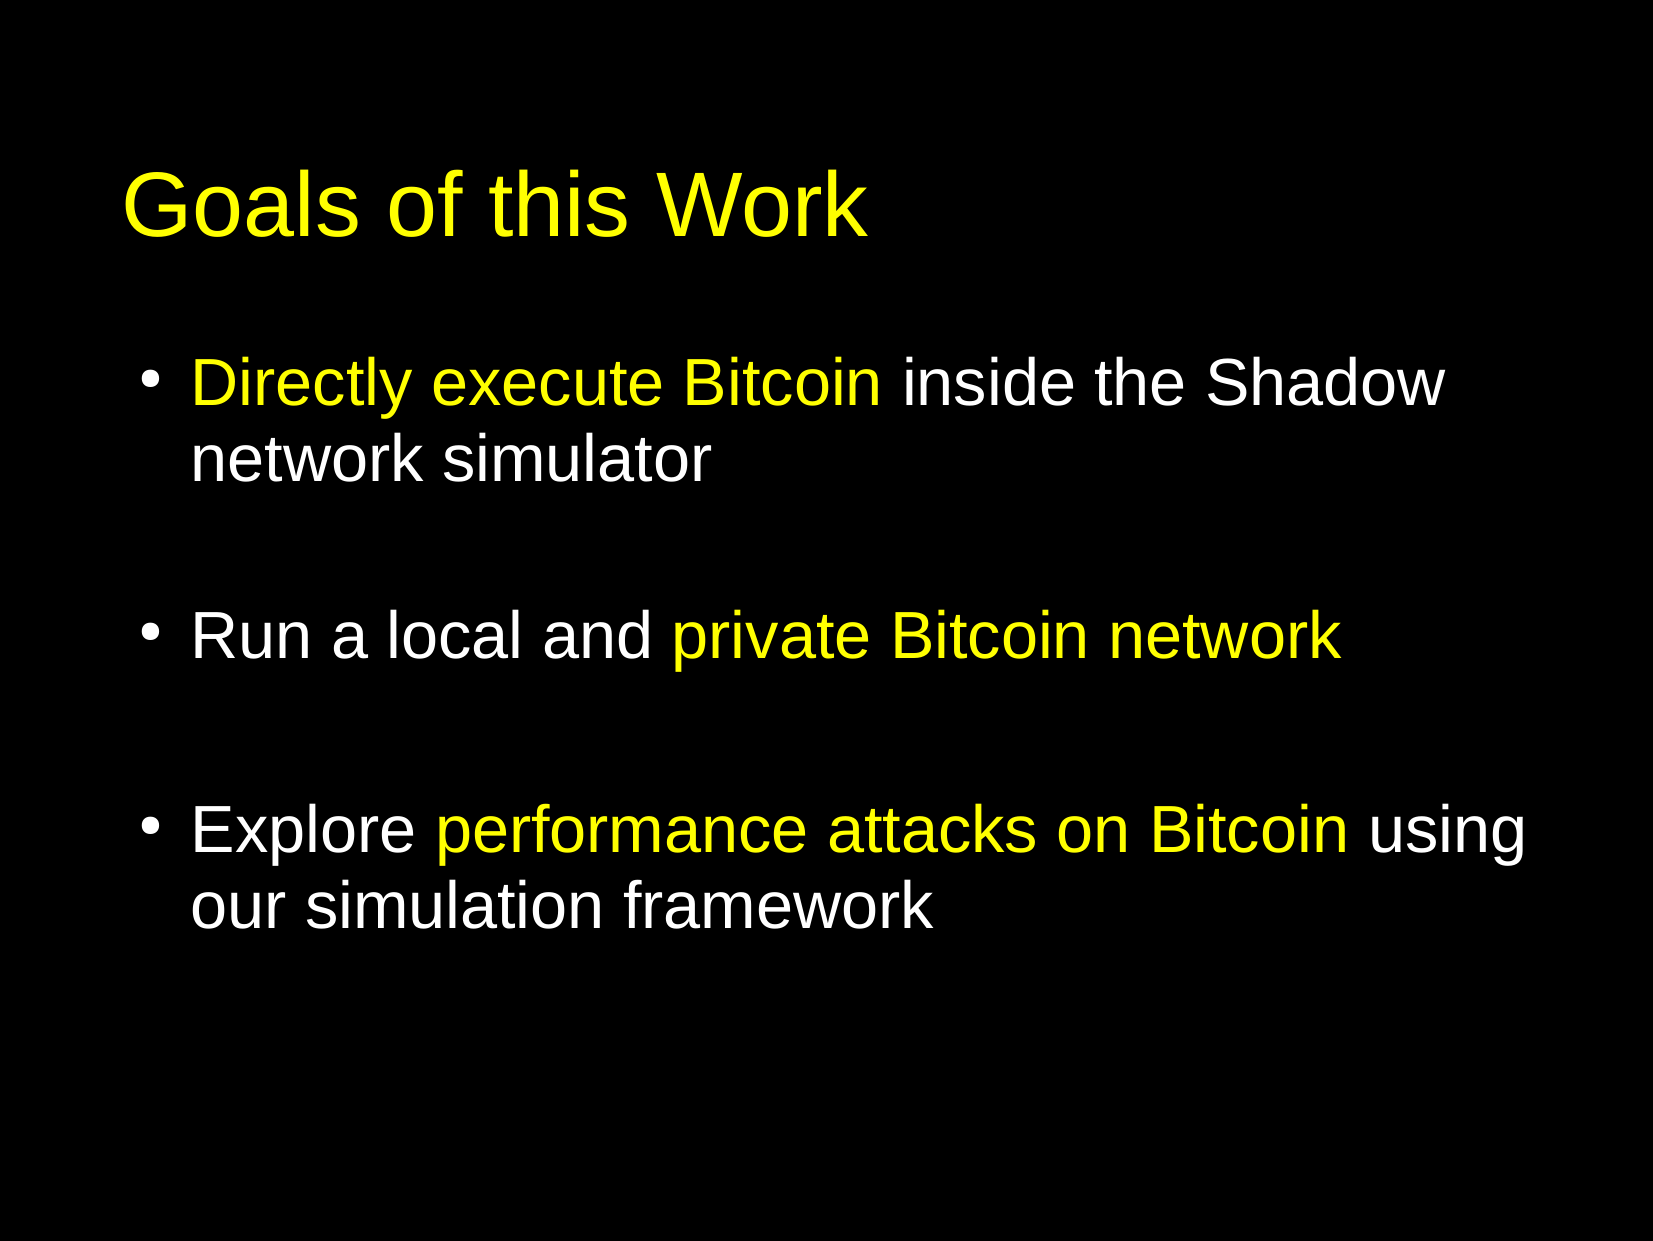

# Goals of this Work
Directly execute Bitcoin inside the Shadow network simulator
Run a local and private Bitcoin network

Explore performance attacks on Bitcoin using our simulation framework